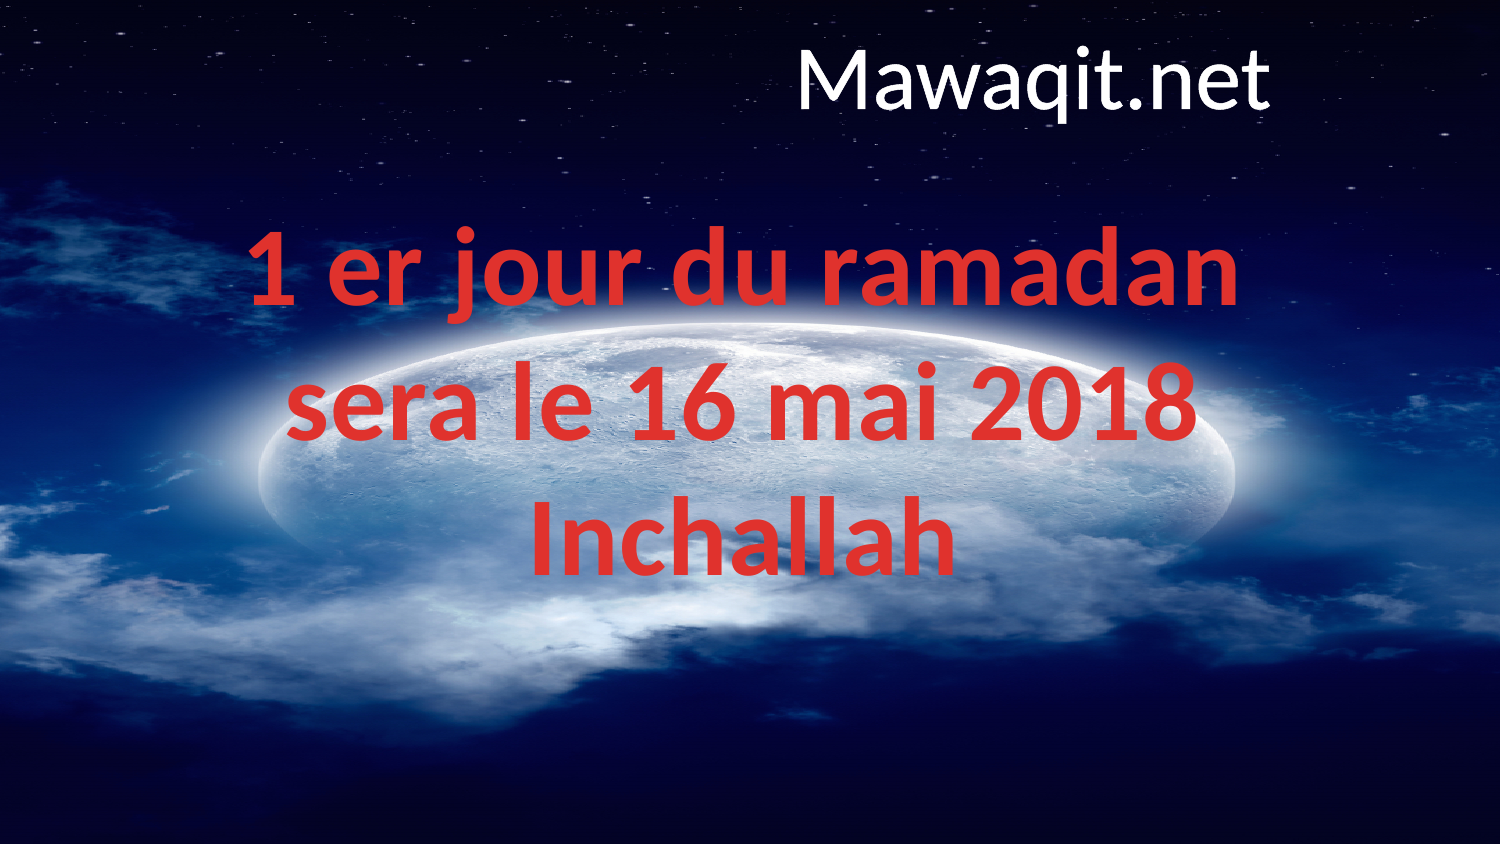

# Mawaqit.net
1 er jour du ramadan sera le 16 mai 2018 Inchallah